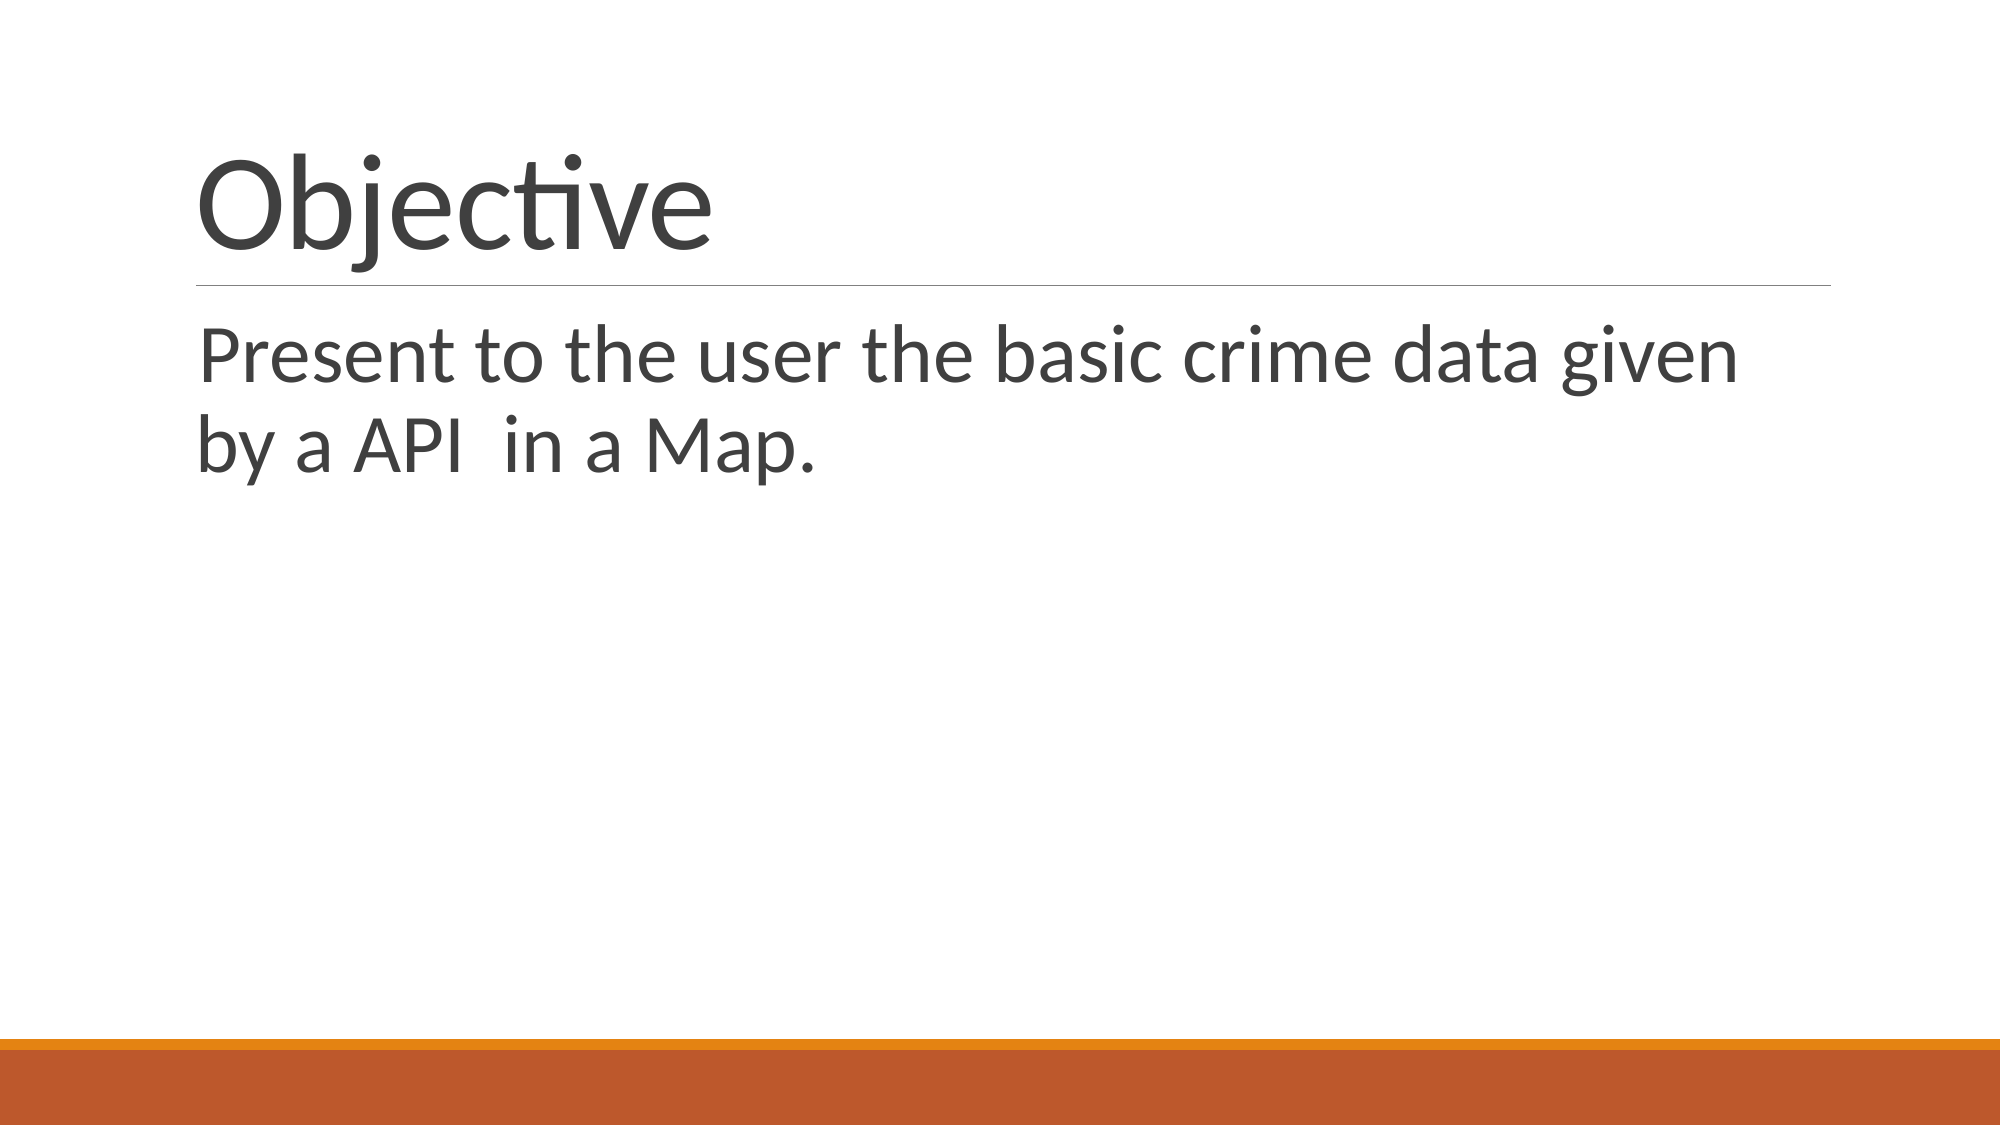

# Objective
Present to the user the basic crime data given by a API  in a Map.